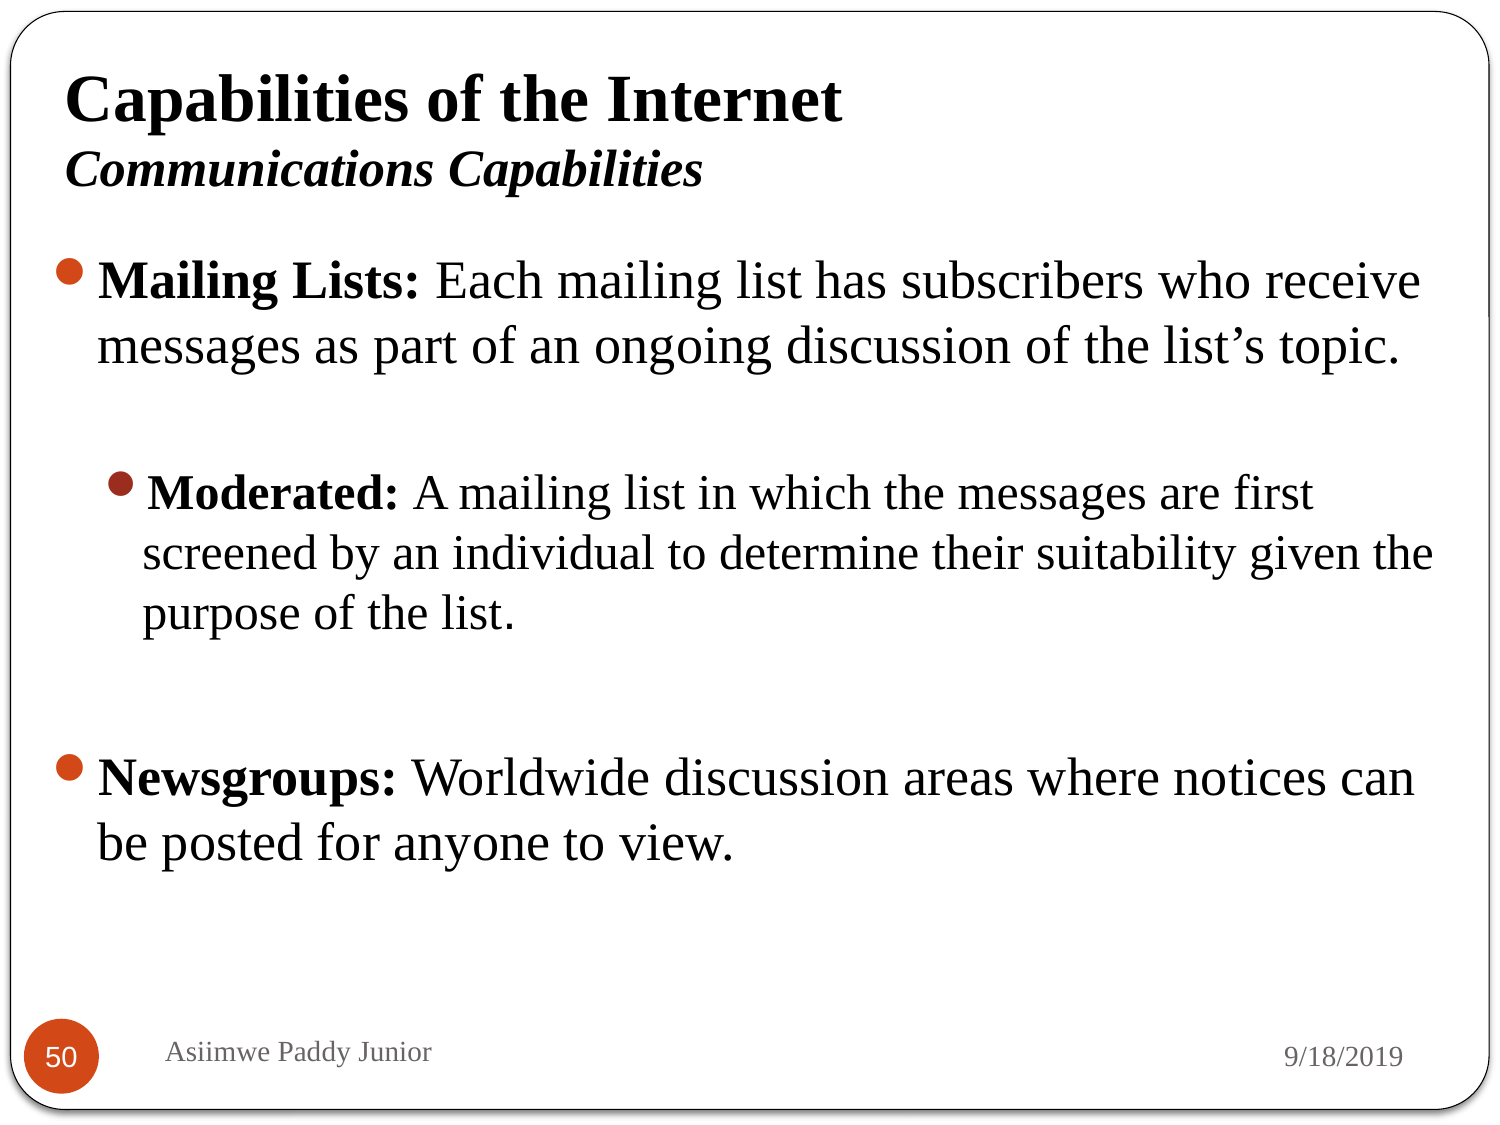

# Capabilities of the Internet Communications Capabilities
Mailing Lists: Each mailing list has subscribers who receive messages as part of an ongoing discussion of the list’s topic.

Moderated: A mailing list in which the messages are first screened by an individual to determine their suitability given the purpose of the list.

Newsgroups: Worldwide discussion areas where notices can be posted for anyone to view.

Asiimwe Paddy Junior
9/18/2019
50